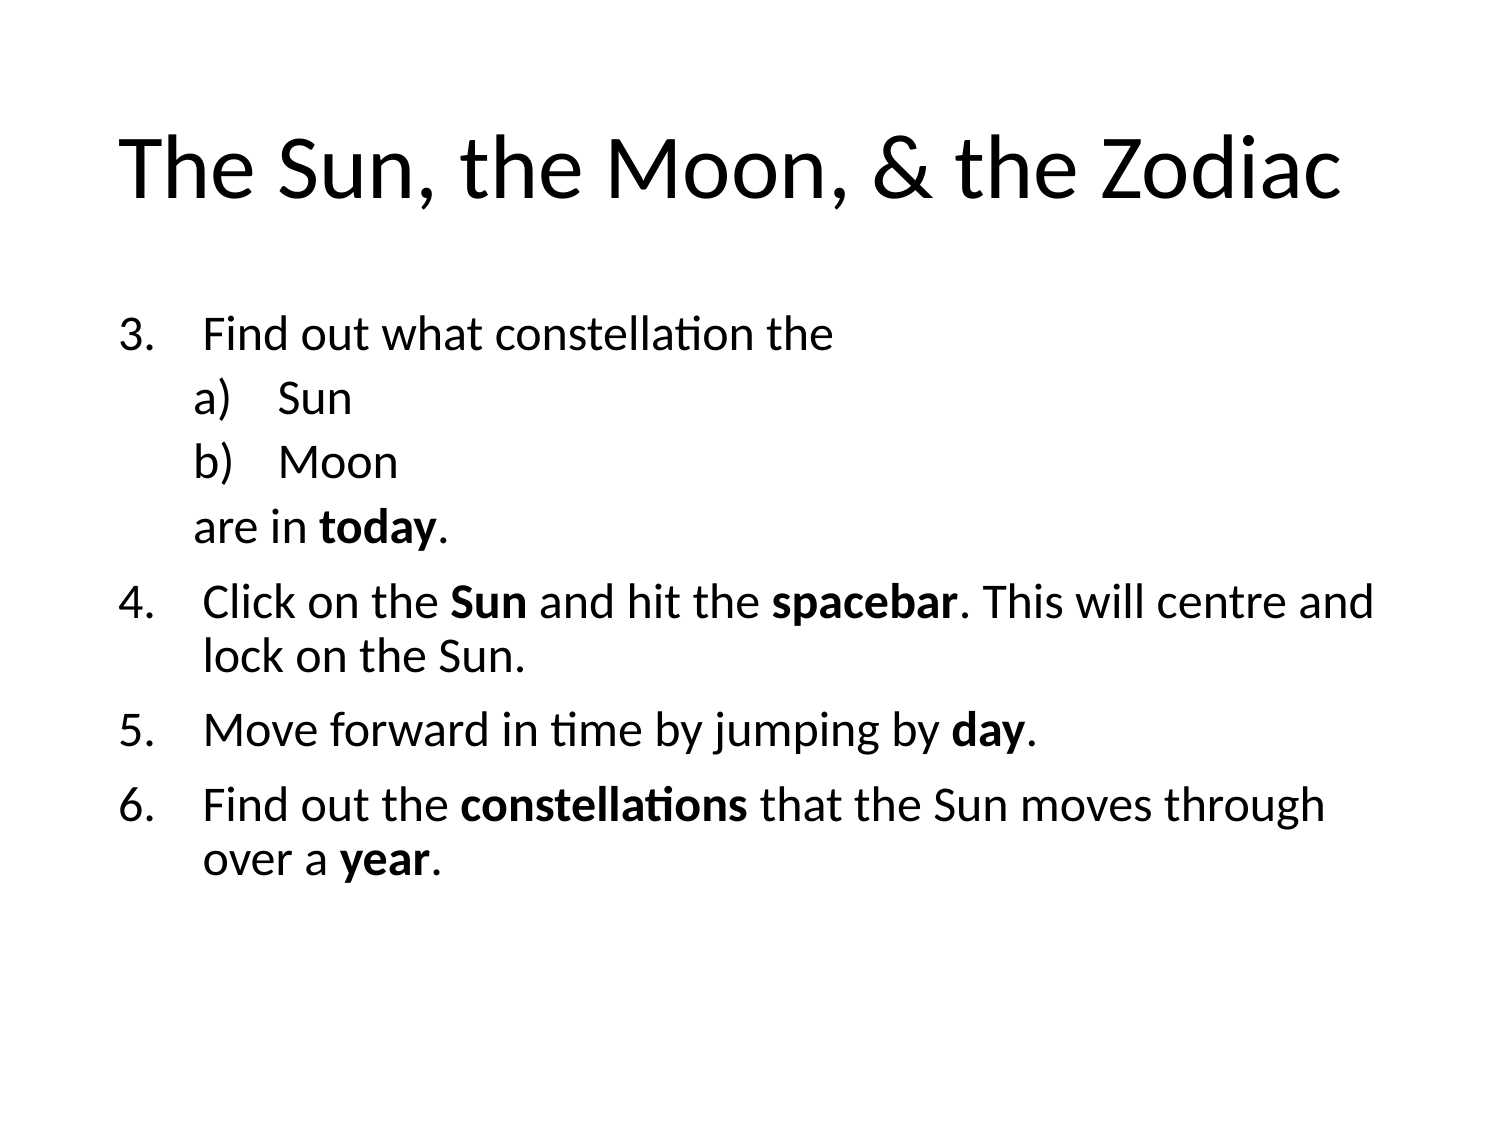

# The Sun, the Moon, & the Zodiac
Find out what constellation the
Sun
Moon
are in today.
Click on the Sun and hit the spacebar. This will centre and lock on the Sun.
Move forward in time by jumping by day.
Find out the constellations that the Sun moves through over a year.